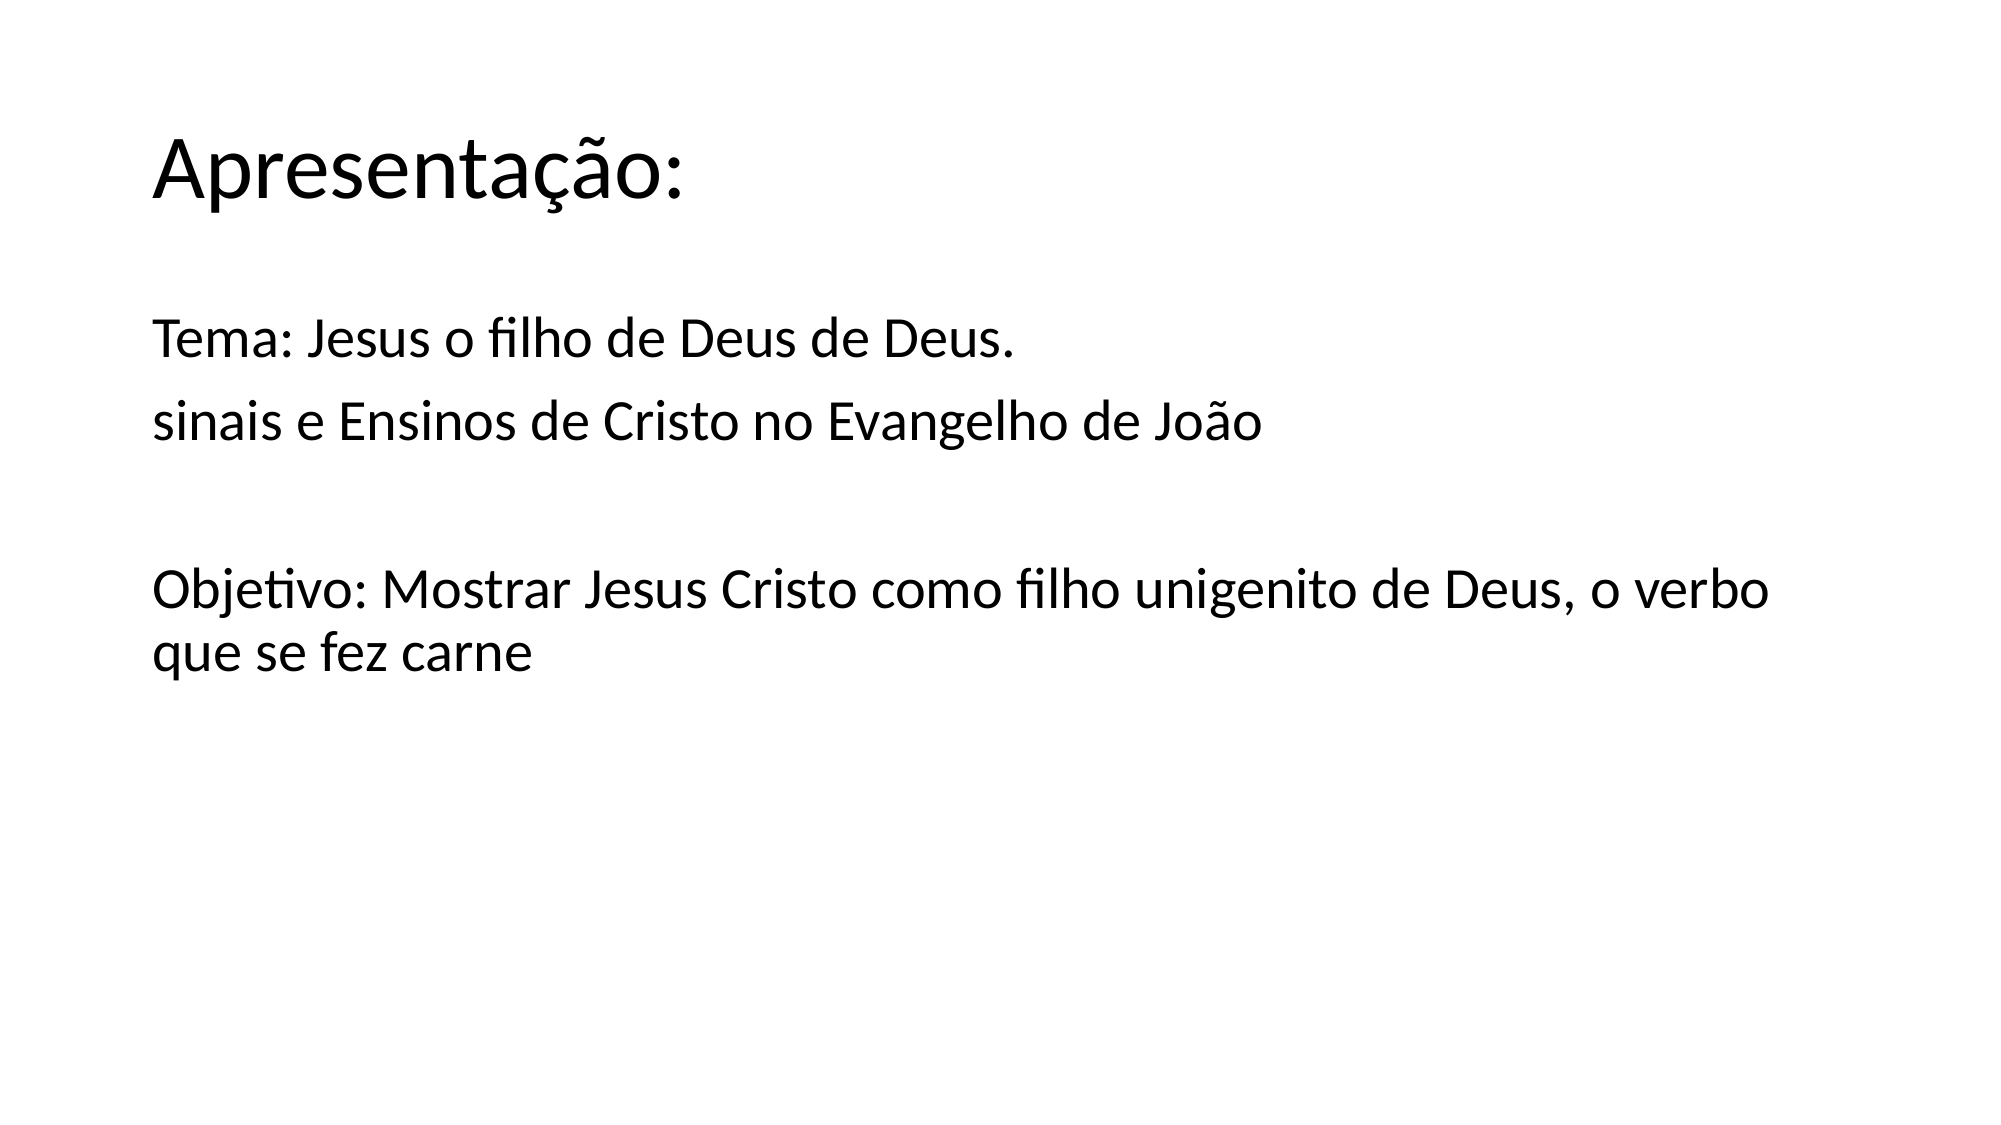

# Apresentação:
Tema: Jesus o filho de Deus de Deus.
sinais e Ensinos de Cristo no Evangelho de João

Objetivo: Mostrar Jesus Cristo como filho unigenito de Deus, o verbo que se fez carne